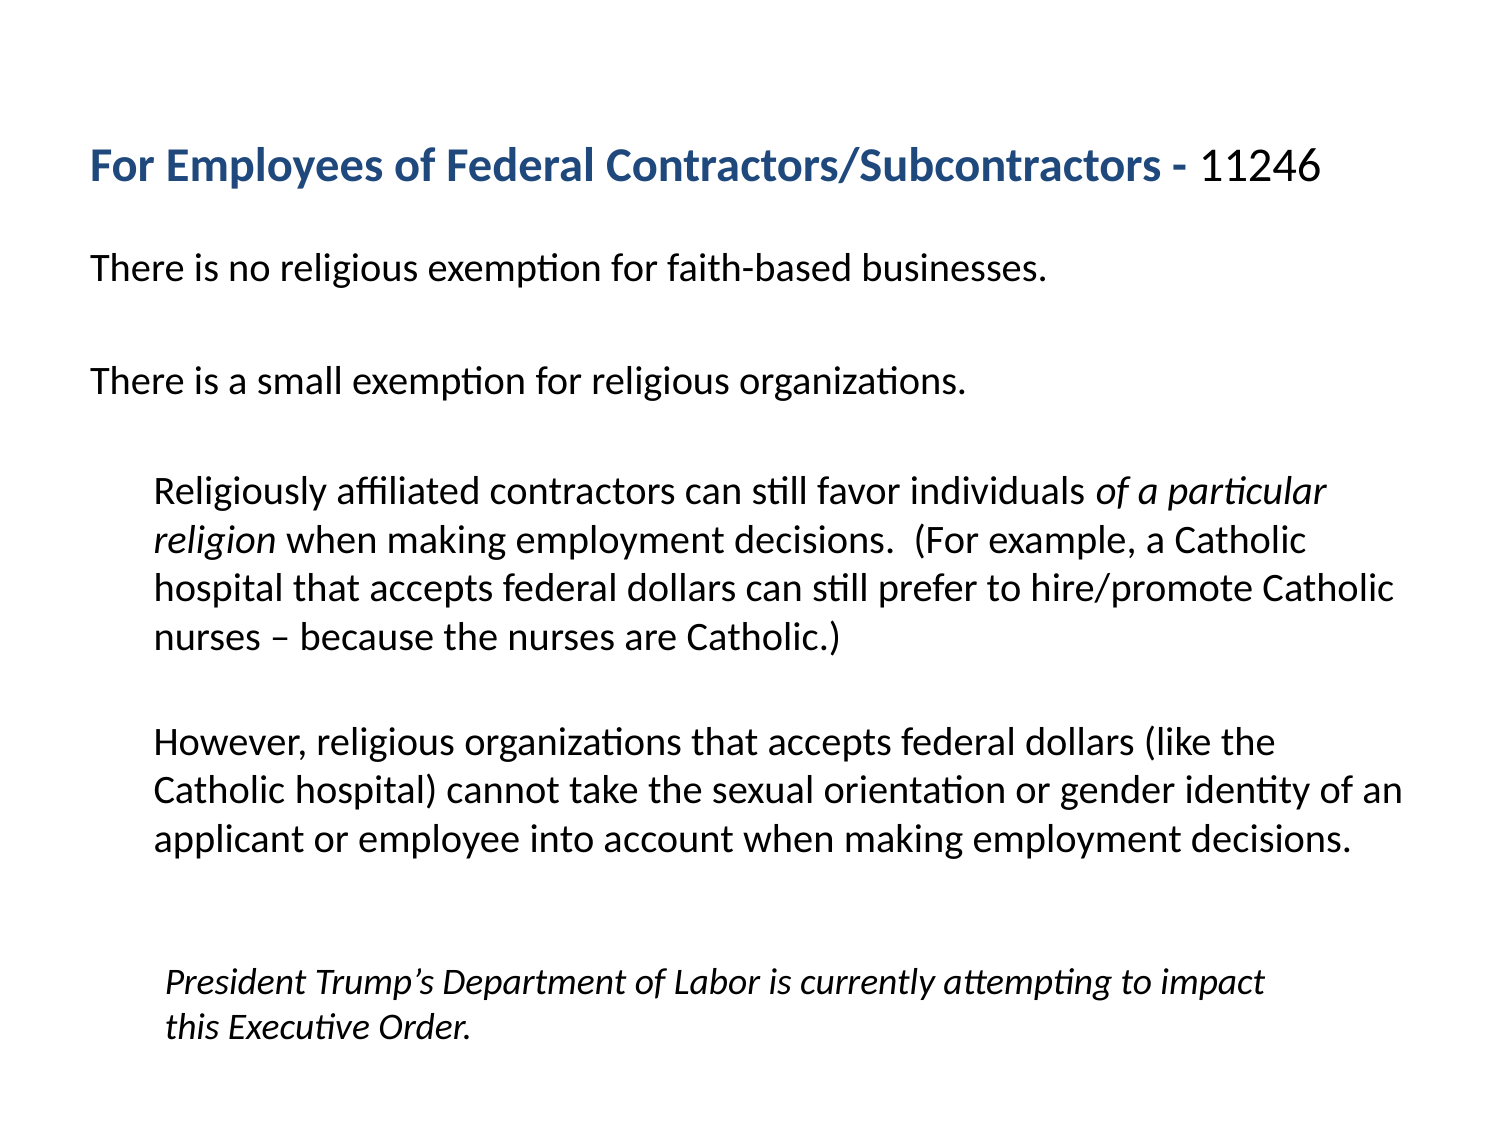

For Employees of Federal Contractors/Subcontractors - 11246

There is no religious exemption for faith-based businesses.

There is a small exemption for religious organizations.

Religiously affiliated contractors can still favor individuals of a particular religion when making employment decisions.  (For example, a Catholic hospital that accepts federal dollars can still prefer to hire/promote Catholic nurses – because the nurses are Catholic.)
However, religious organizations that accepts federal dollars (like the Catholic hospital) cannot take the sexual orientation or gender identity of an applicant or employee into account when making employment decisions.

President Trump’s Department of Labor is currently attempting to impact this Executive Order.